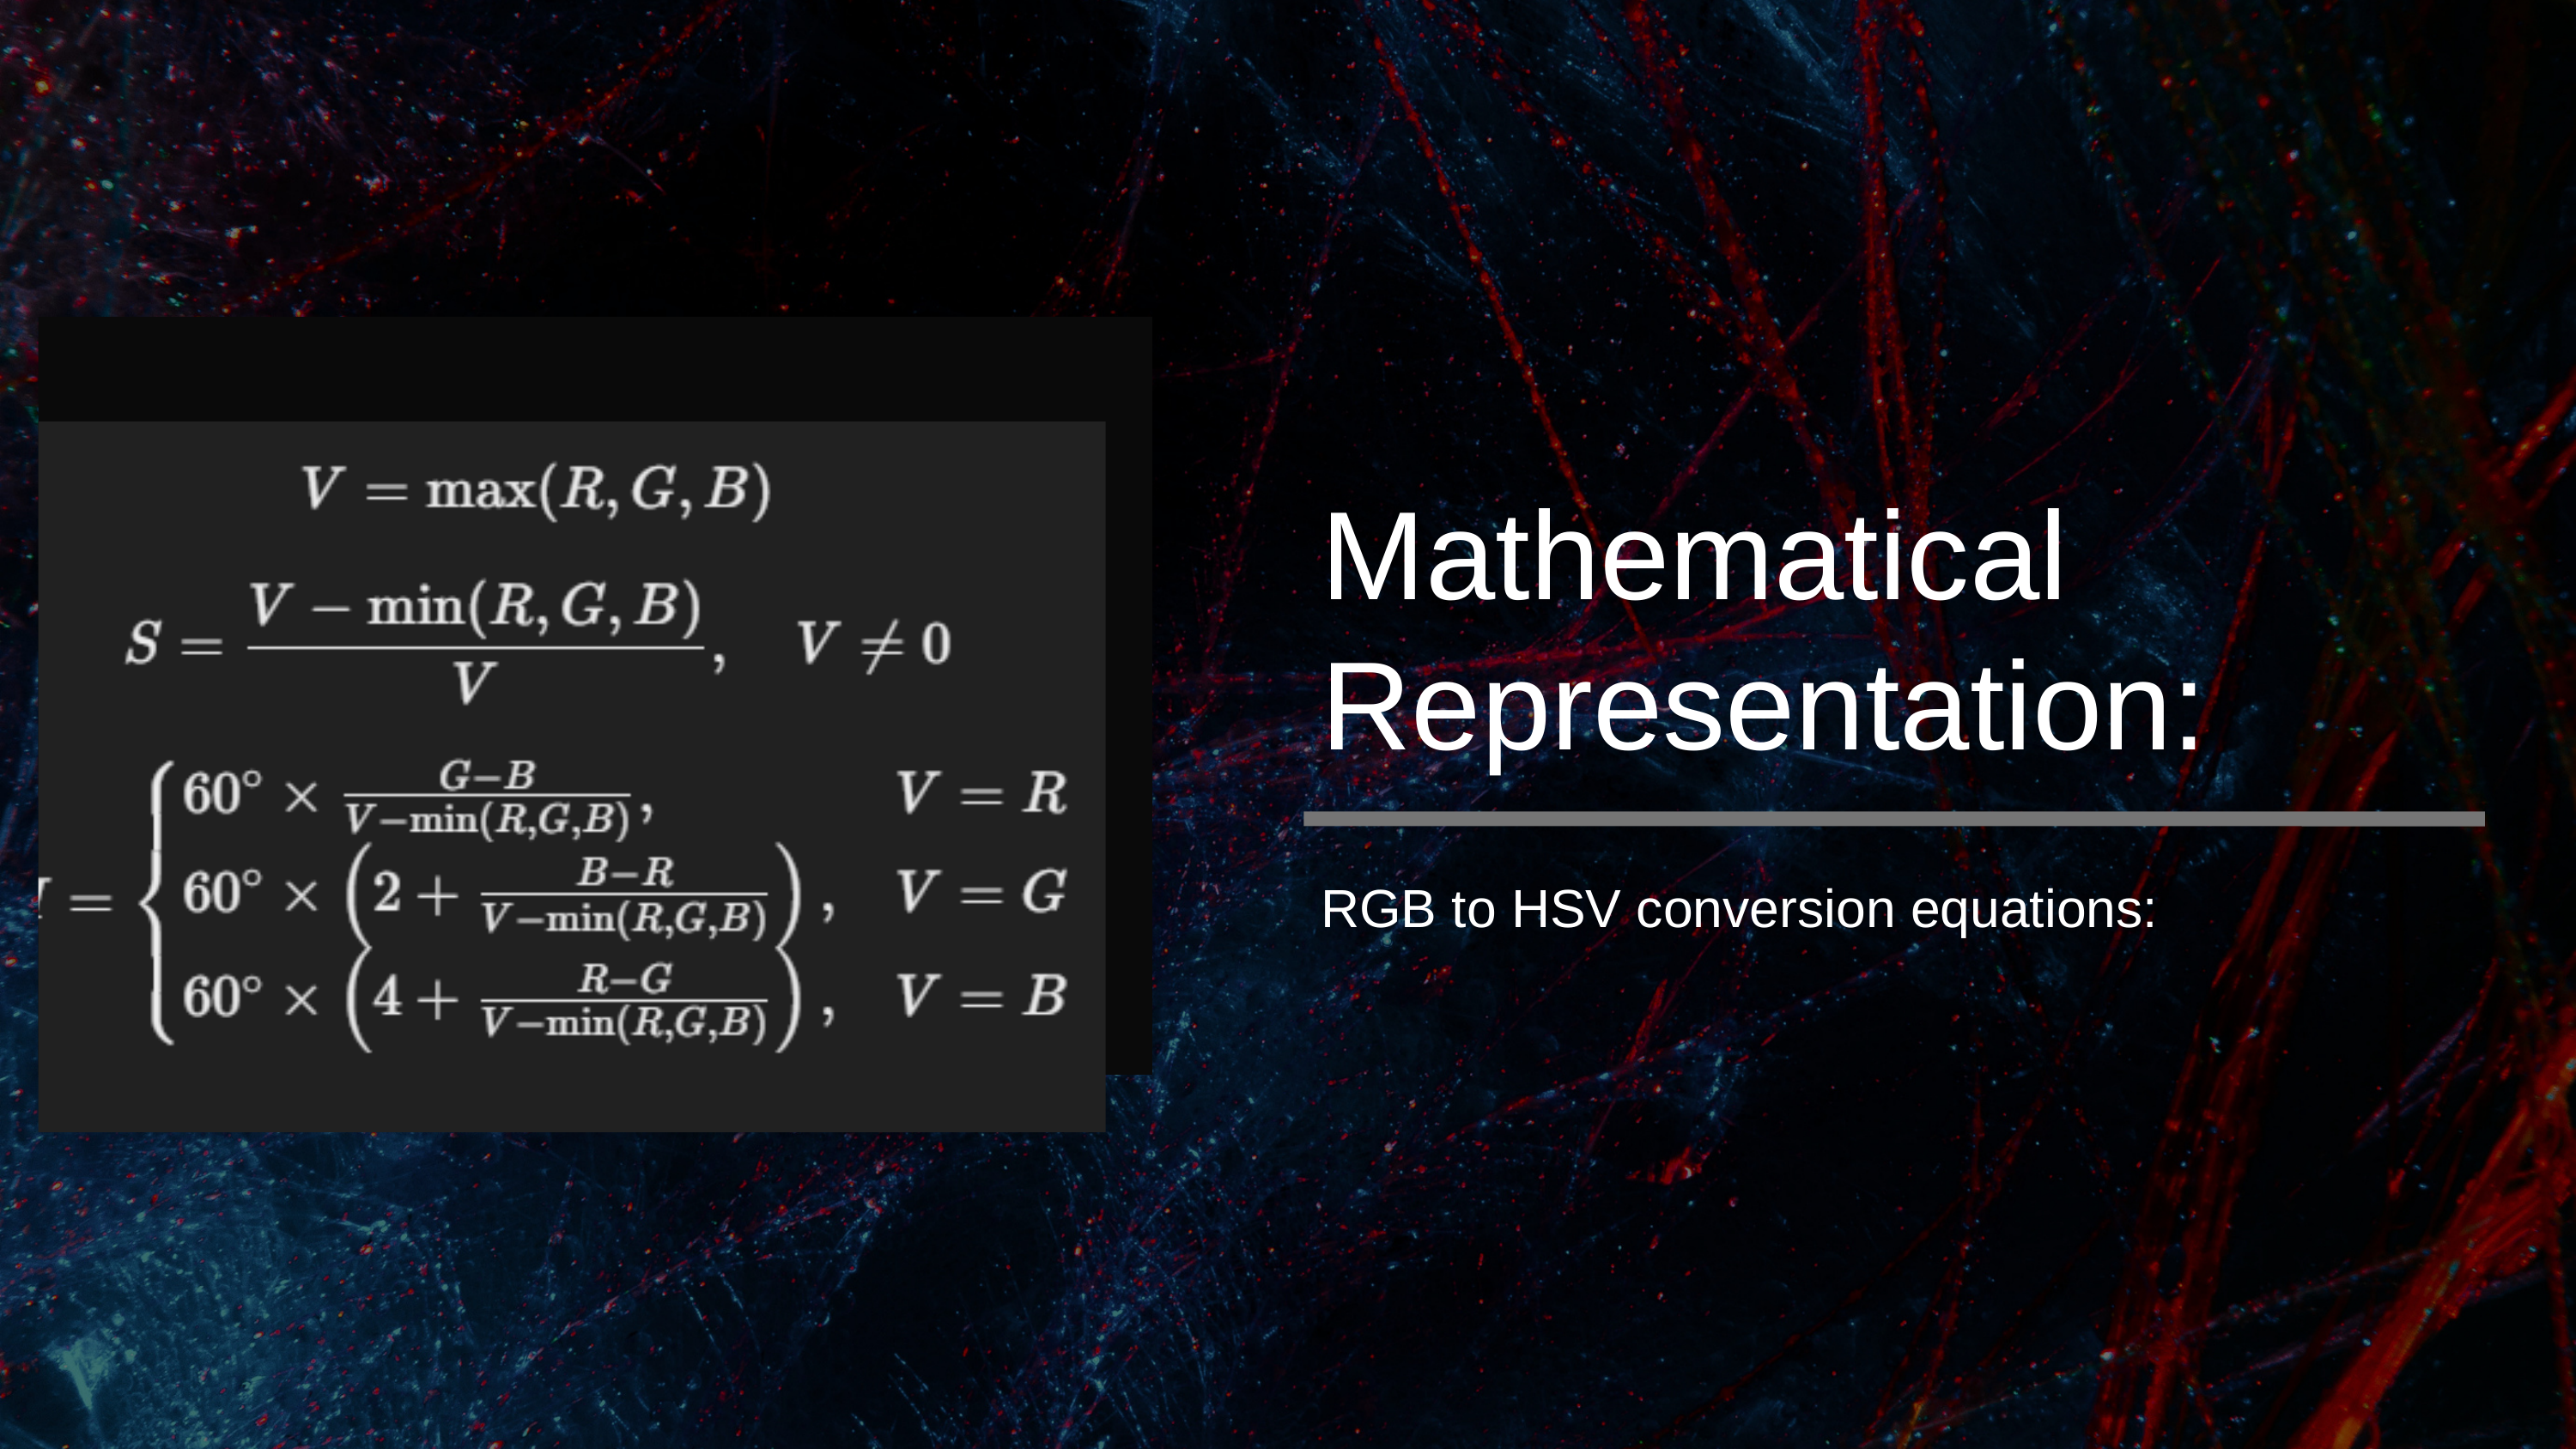

Mathematical Representation:

RGB to HSV conversion equations: